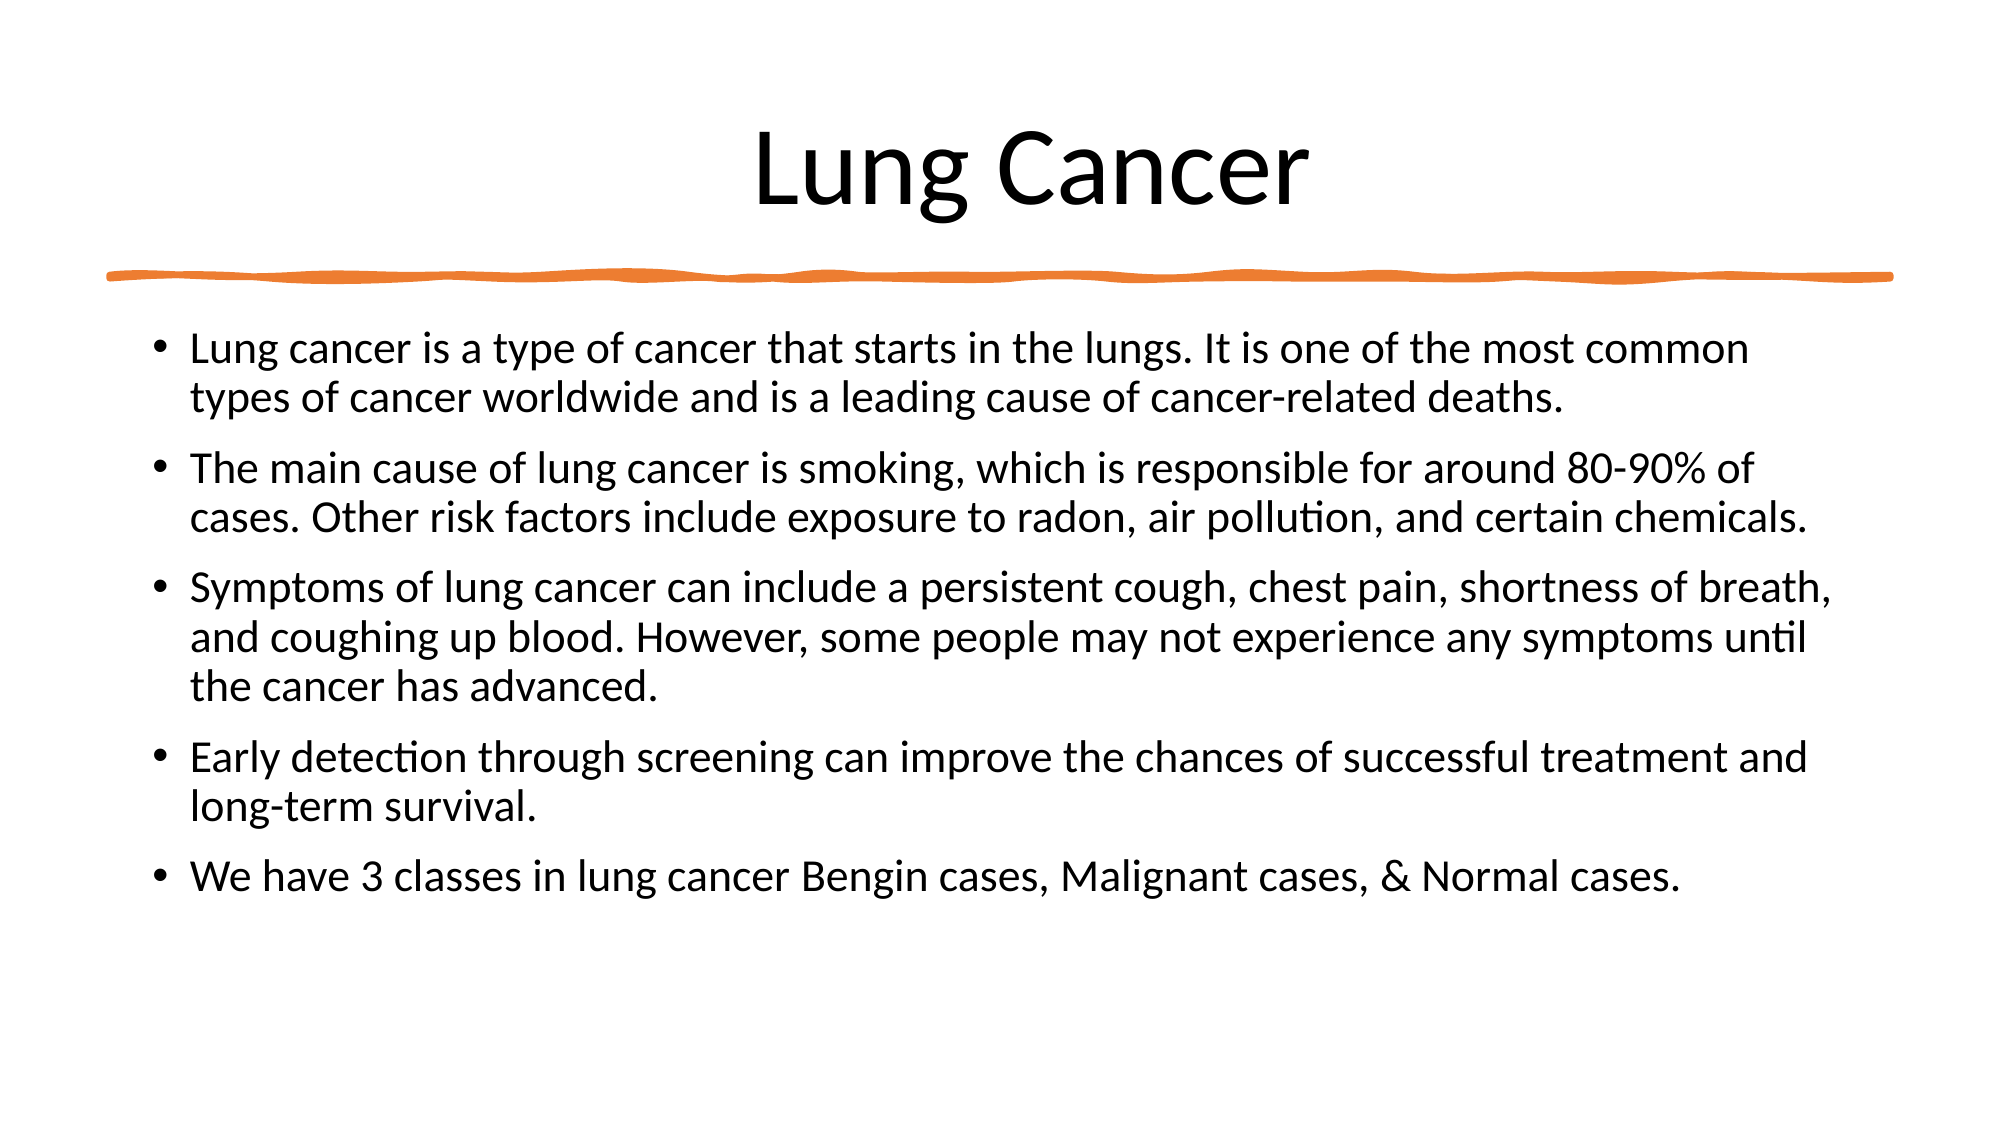

# Lung Cancer

Lung cancer is a type of cancer that starts in the lungs. It is one of the most common types of cancer worldwide and is a leading cause of cancer-related deaths.
The main cause of lung cancer is smoking, which is responsible for around 80-90% of cases. Other risk factors include exposure to radon, air pollution, and certain chemicals.
Symptoms of lung cancer can include a persistent cough, chest pain, shortness of breath, and coughing up blood. However, some people may not experience any symptoms until the cancer has advanced.
Early detection through screening can improve the chances of successful treatment and long-term survival.
We have 3 classes in lung cancer Bengin cases, Malignant cases, & Normal cases.